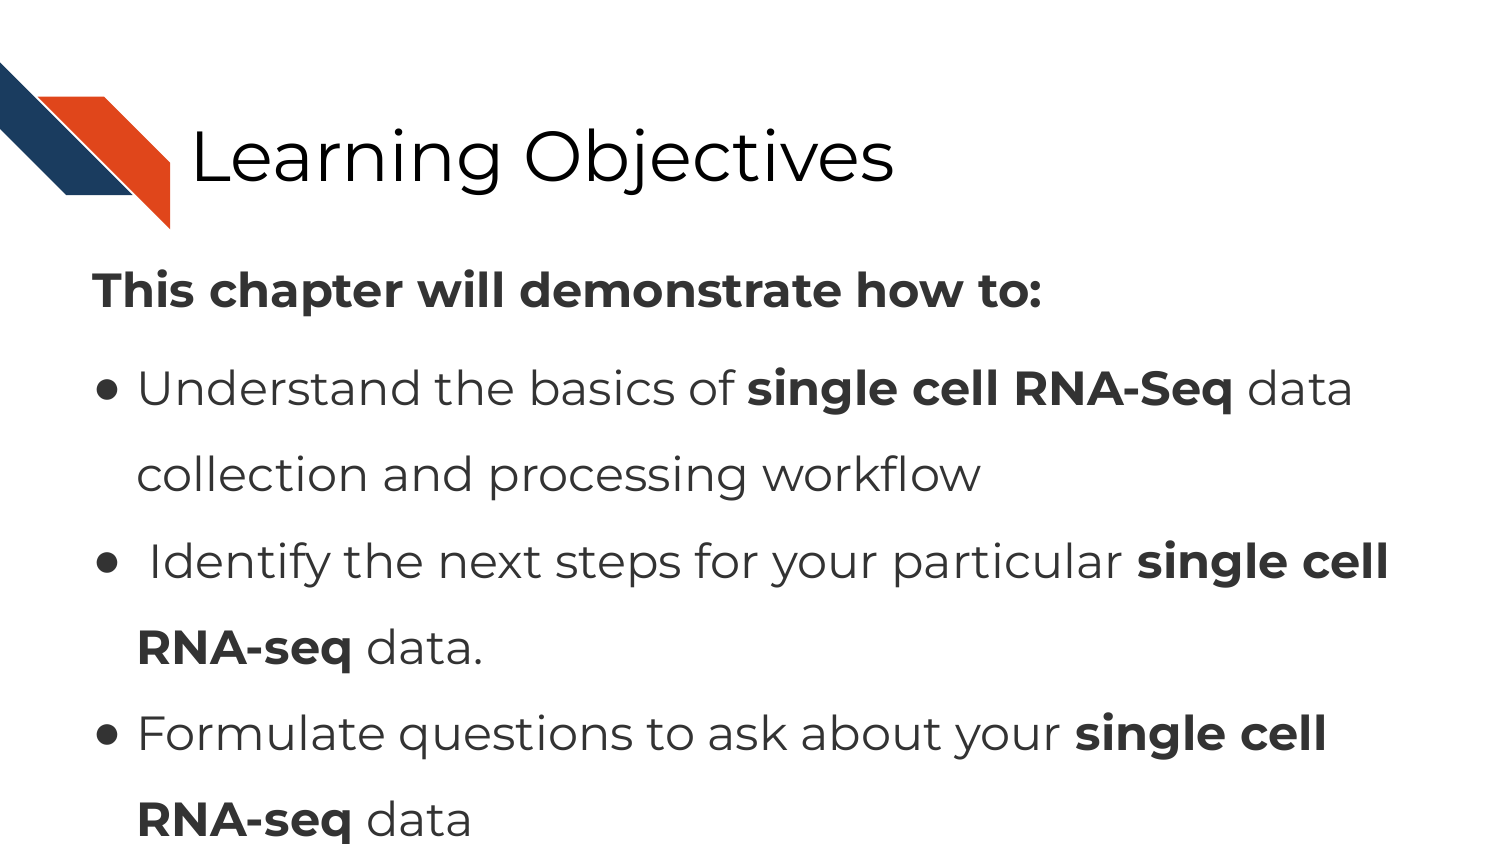

# Learning Objectives
This chapter will demonstrate how to:
Understand the basics of single cell RNA-Seq data collection and processing workflow
 Identify the next steps for your particular single cell RNA-seq data.
Formulate questions to ask about your single cell RNA-seq data